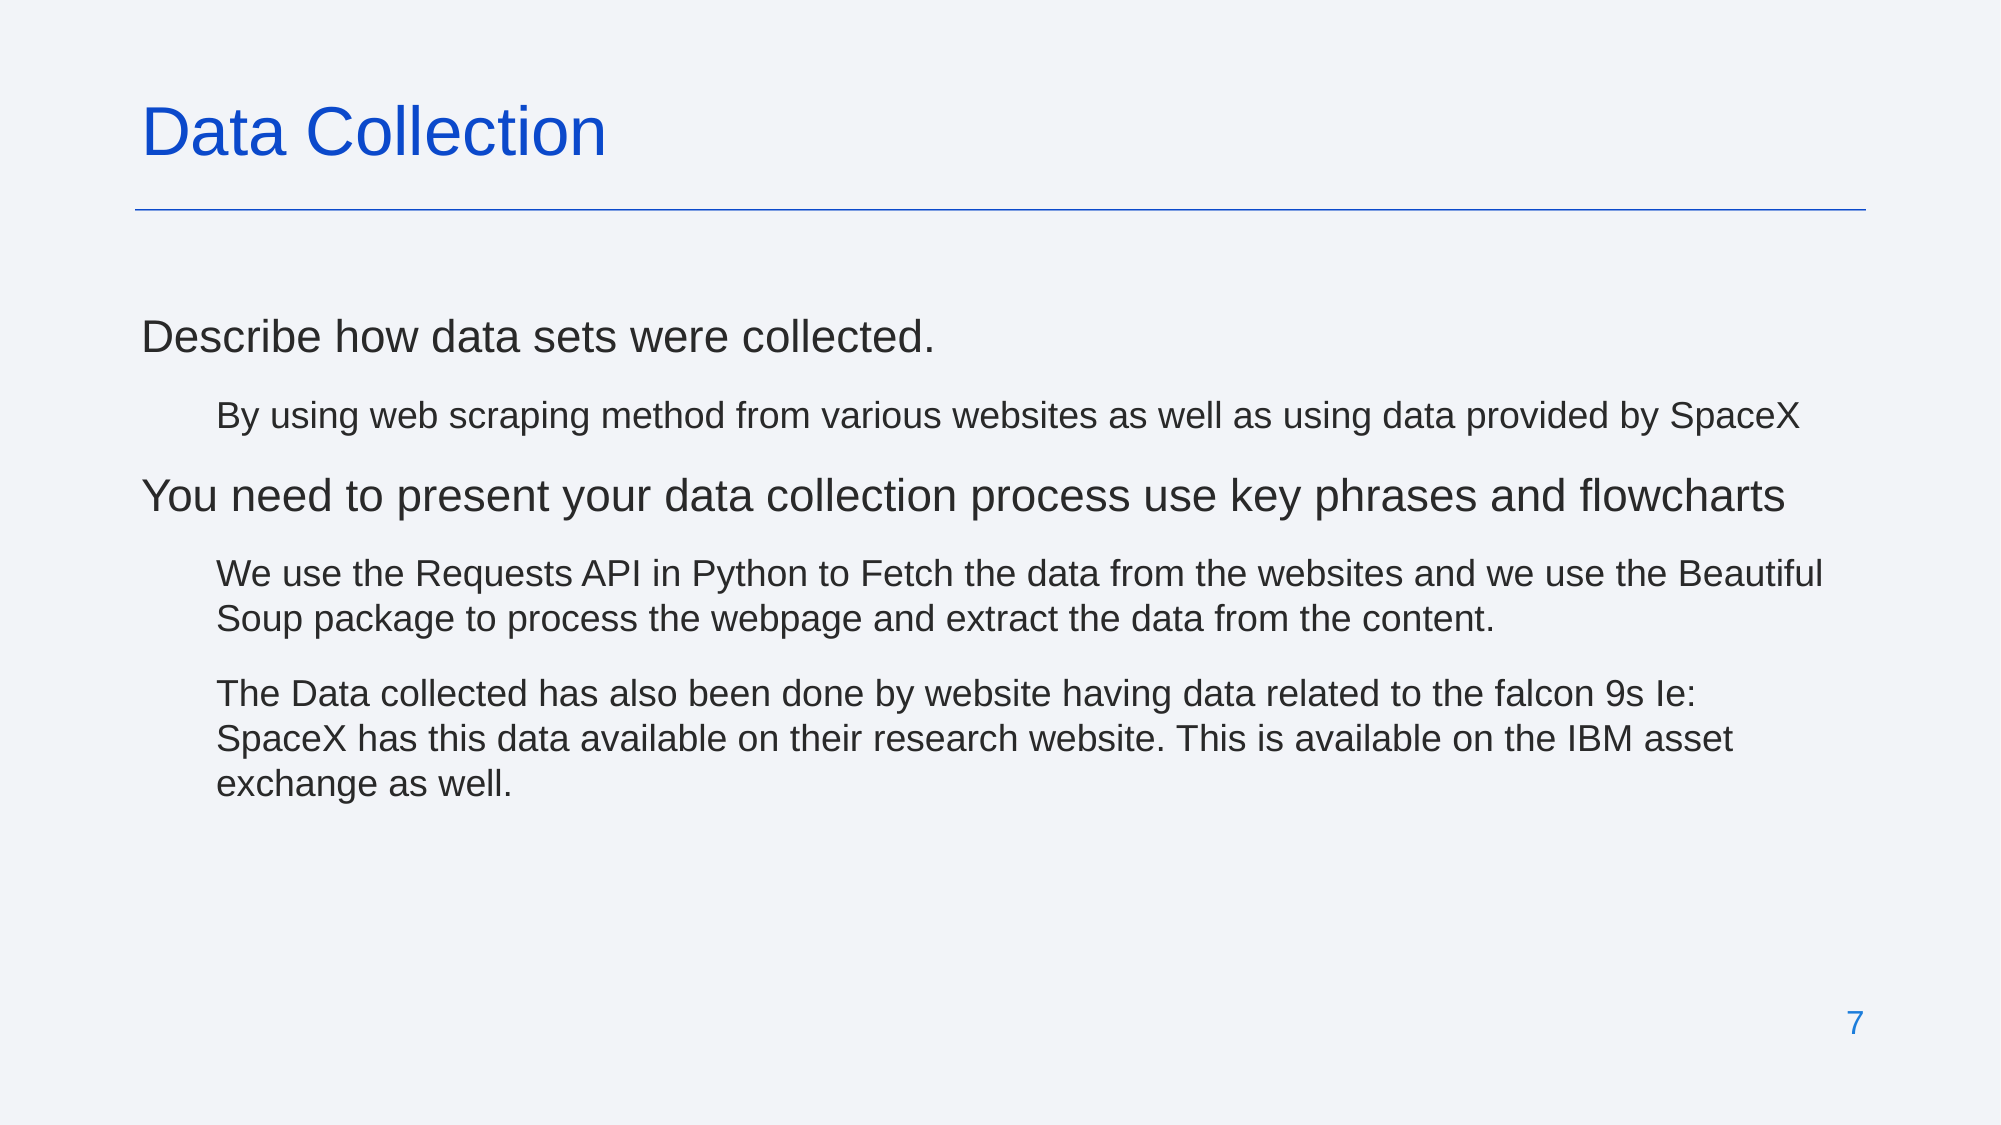

Data Collection
Describe how data sets were collected.
By using web scraping method from various websites as well as using data provided by SpaceX
You need to present your data collection process use key phrases and flowcharts
We use the Requests API in Python to Fetch the data from the websites and we use the Beautiful Soup package to process the webpage and extract the data from the content.
The Data collected has also been done by website having data related to the falcon 9s Ie: SpaceX has this data available on their research website. This is available on the IBM asset exchange as well.

7